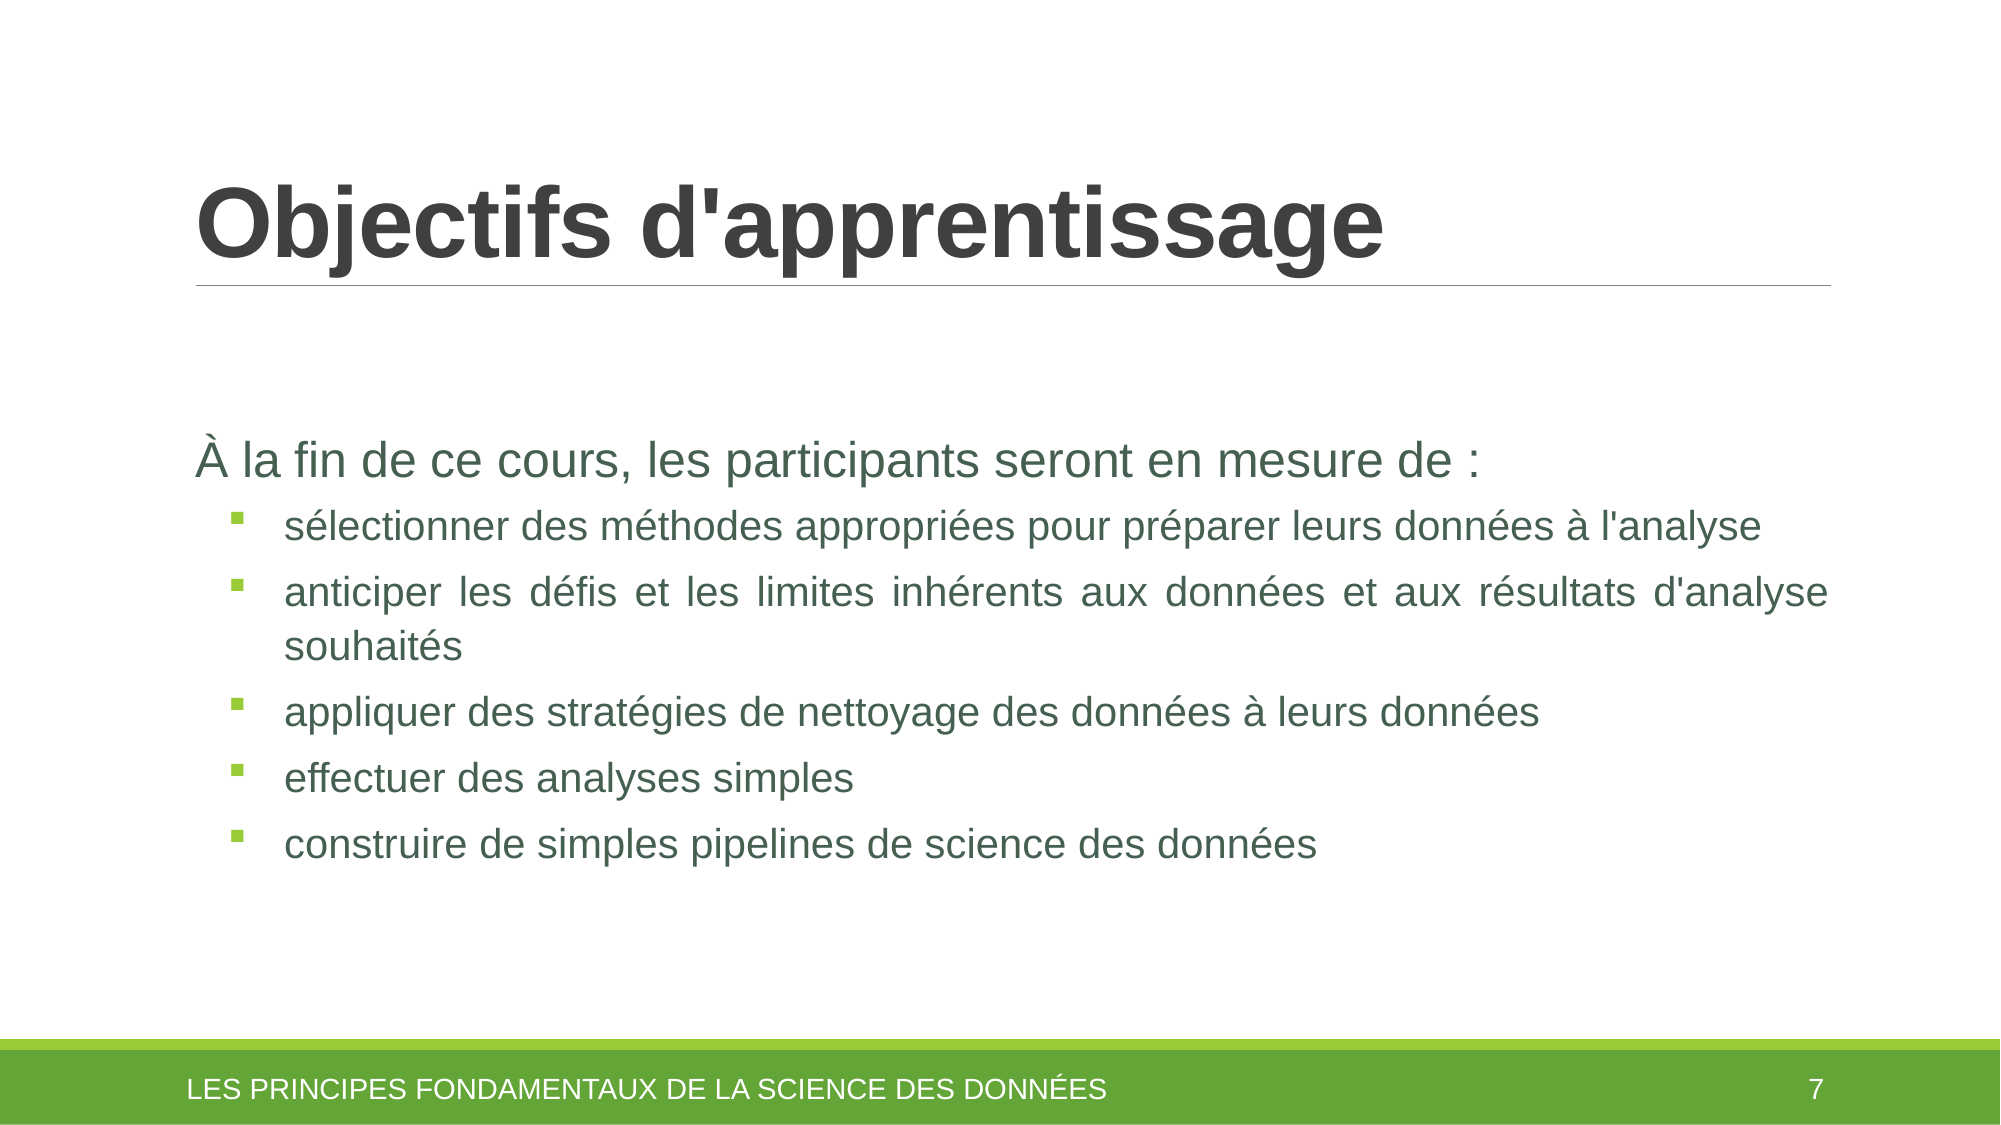

# Objectifs d'apprentissage
À la fin de ce cours, les participants seront en mesure de :
sélectionner des méthodes appropriées pour préparer leurs données à l'analyse
anticiper les défis et les limites inhérents aux données et aux résultats d'analyse souhaités
appliquer des stratégies de nettoyage des données à leurs données
effectuer des analyses simples
construire de simples pipelines de science des données
LES PRINCIPES FONDAMENTAUX DE LA SCIENCE DES DONNÉES
7